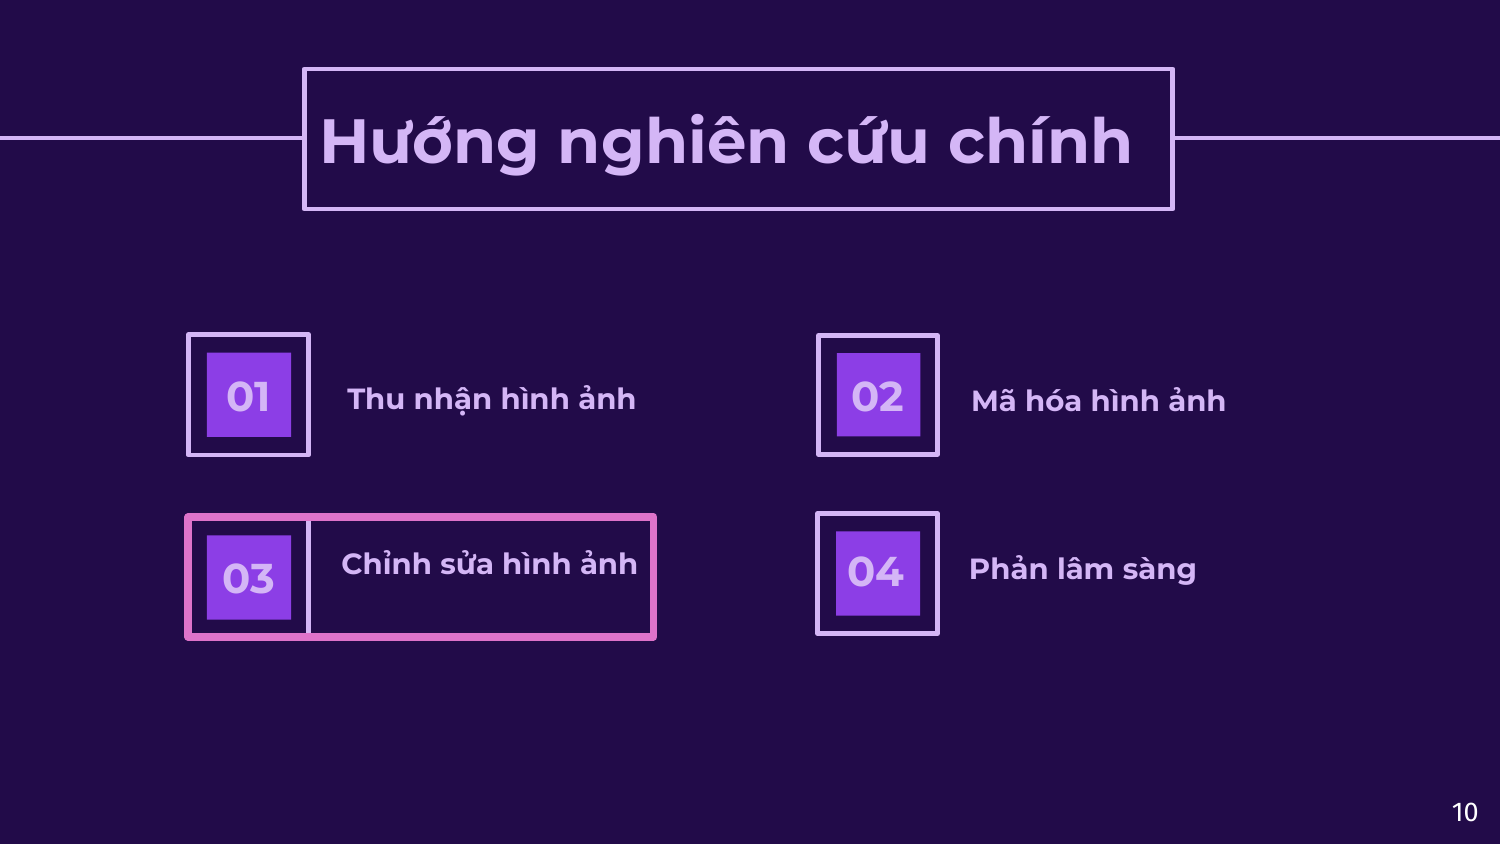

# Hướng nghiên cứu chính

Thu nhận hình ảnh
01
02
Mã hóa hình ảnh

Chỉnh sửa hình ảnh
Phản lâm sàng
04
03
10